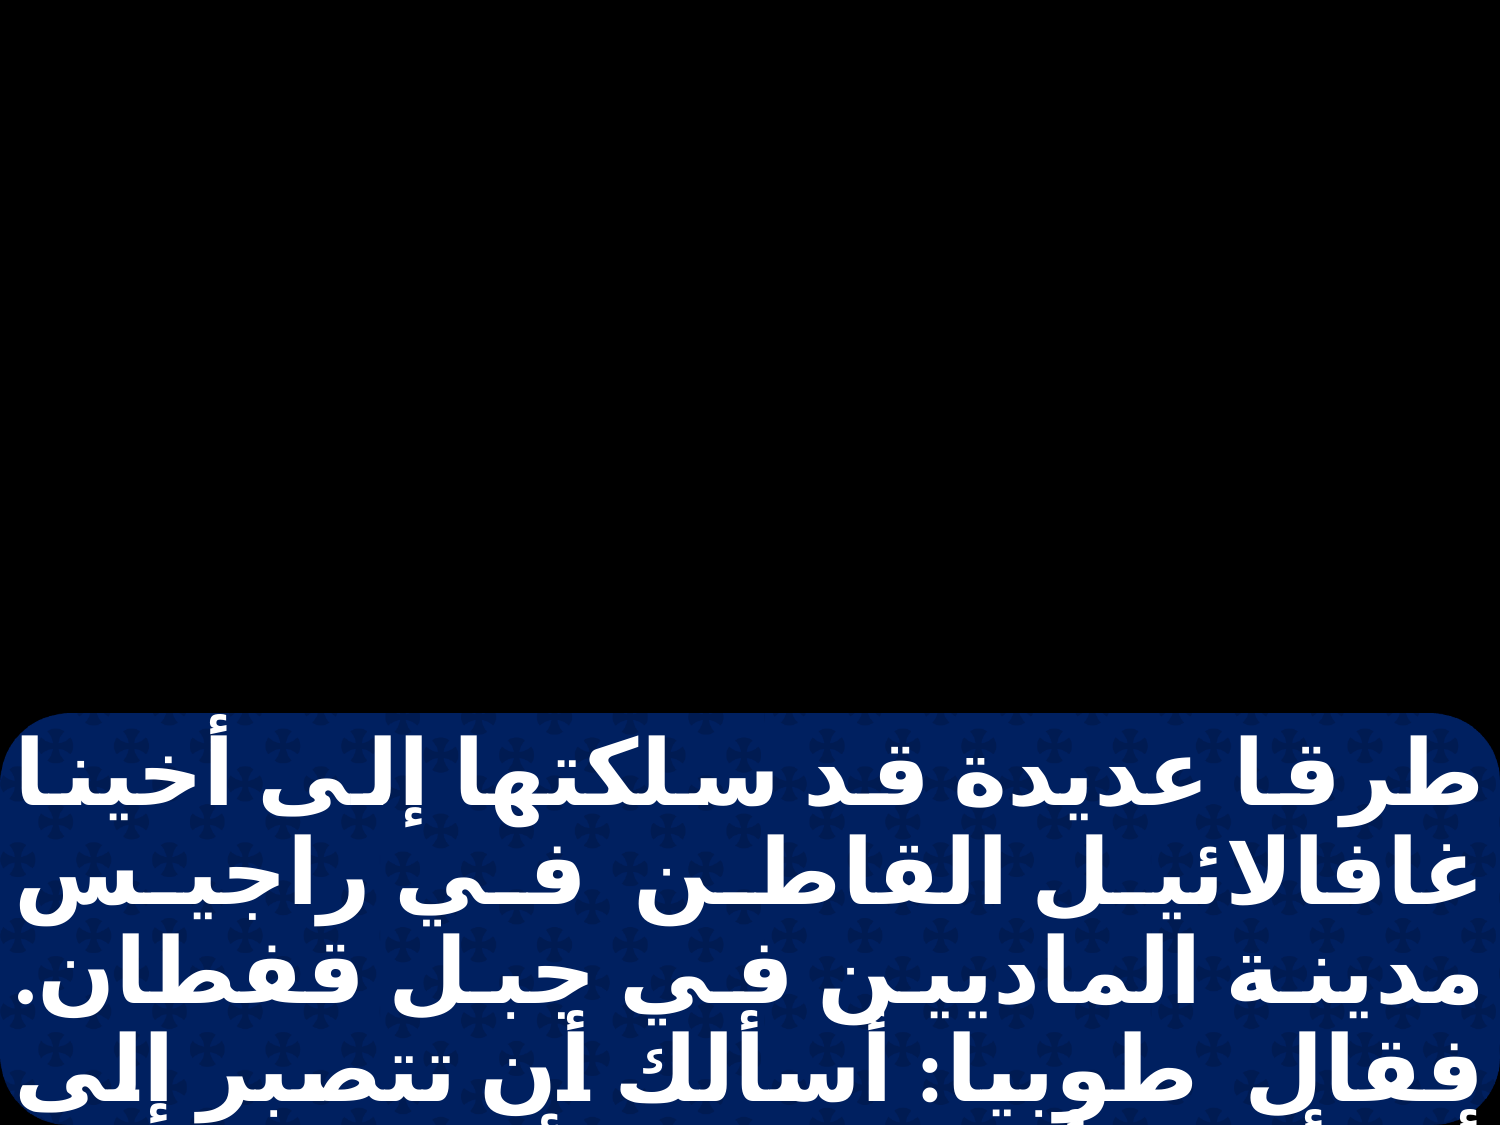

طرقا عديدة قد سلكتها إلى أخينا غافالائيل القاطن  في راجيس مدينة الماديين في جبل قفطان. فقال  طوبيا: أسألك أن تتصبر إلى أن أخبر أبي بهذه  الأمور. وحينئذ دخل طوبيا وأخبر أباه بكل ما كان